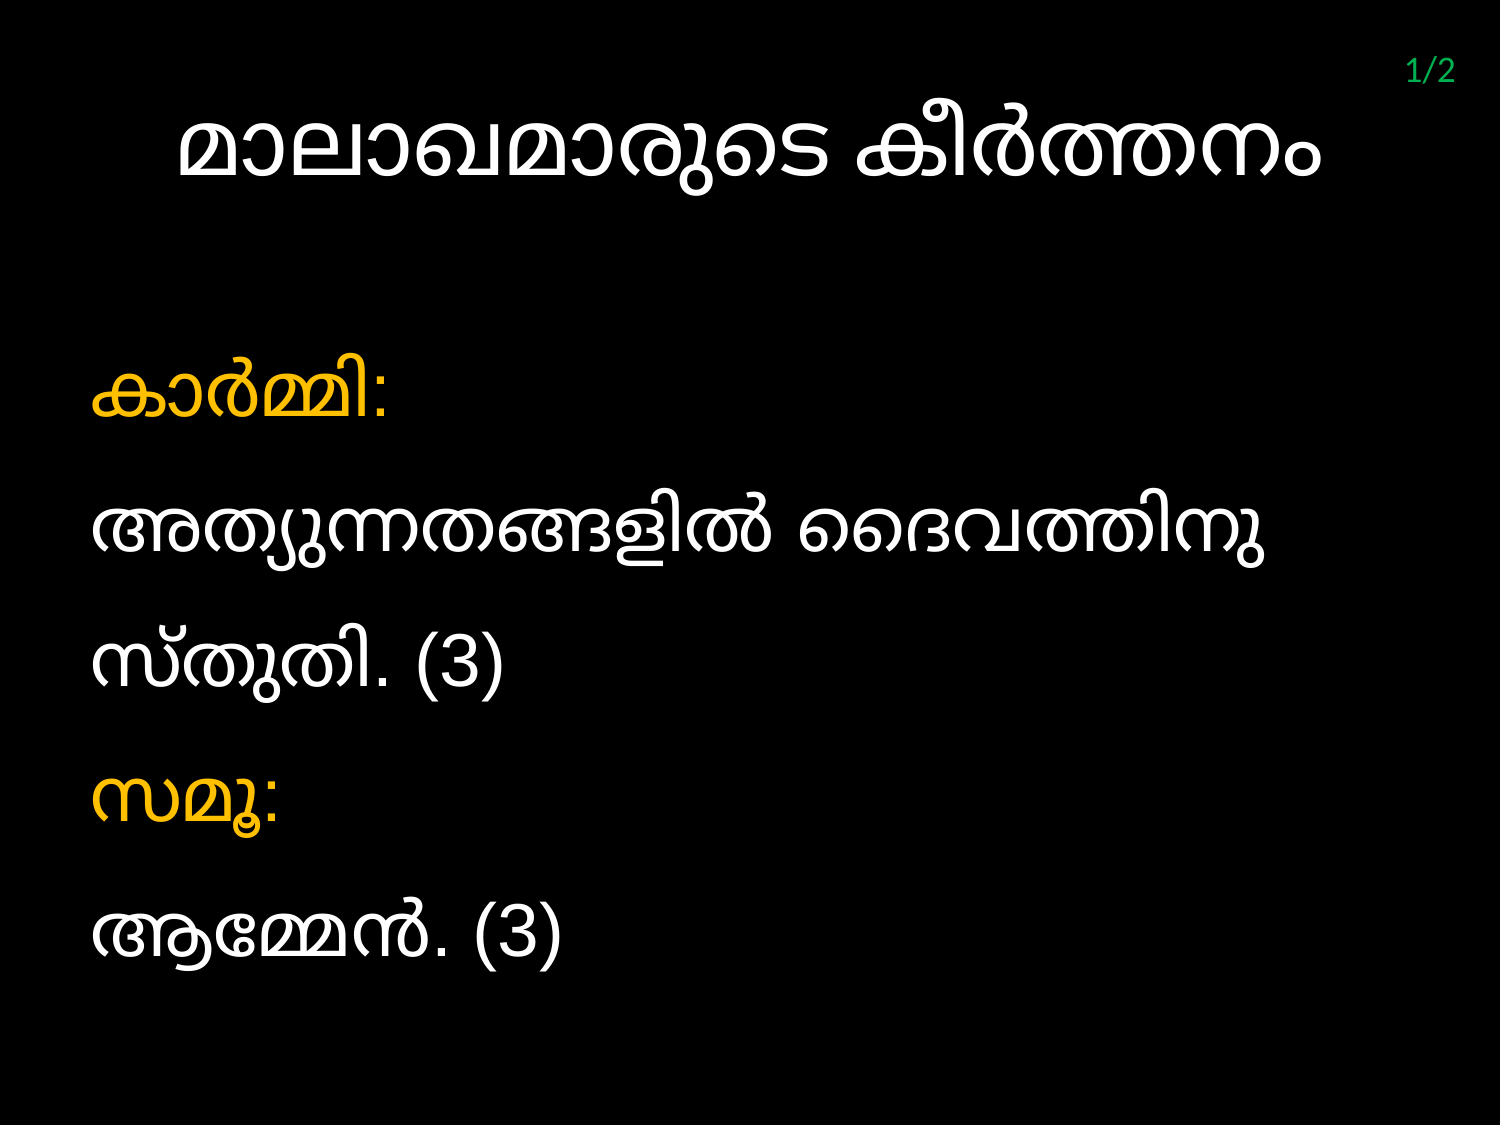

1/2
# മാലാഖമാരുടെ കീര്‍ത്തനം
കാര്‍മ്മി:
അത്യുന്നതങ്ങളില്‍ ദൈവത്തിനു സ്തുതി. (3)
സമൂ:
ആമ്മേൻ. (3)